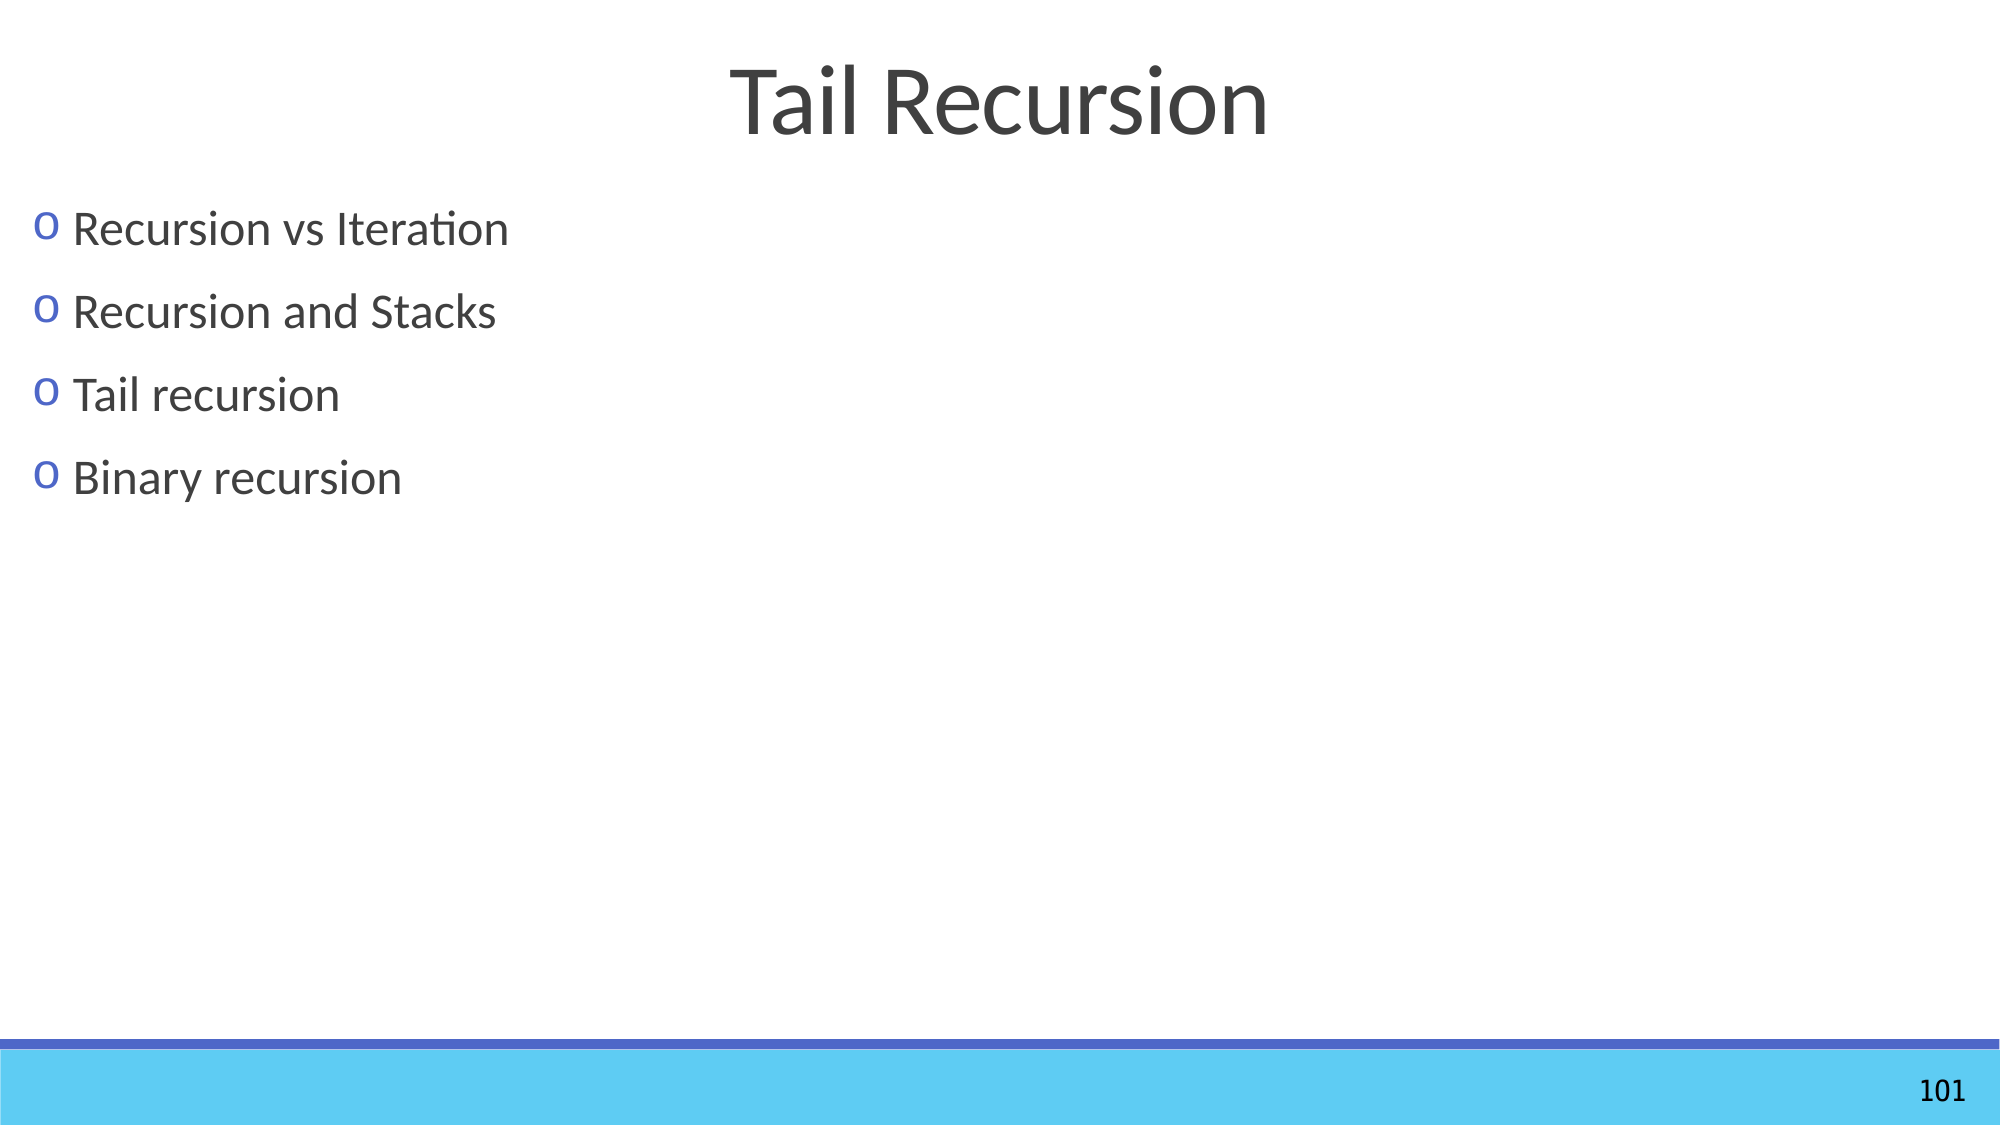

# Tail Recursion
 Recursion vs Iteration
 Recursion and Stacks
 Tail recursion
 Binary recursion

101